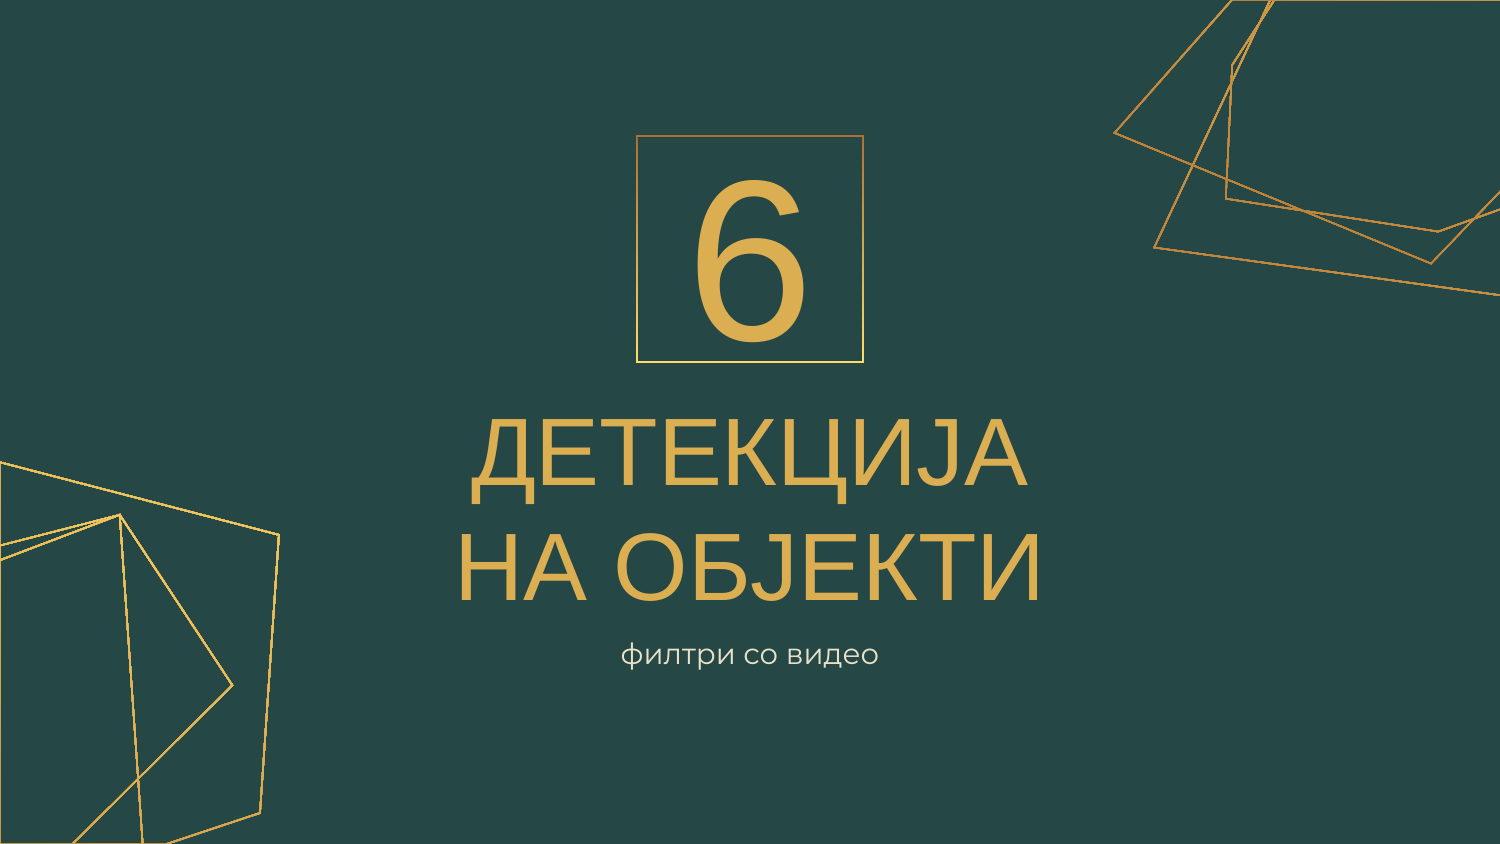

6
# ДЕТЕКЦИЈА НА ОБЈЕКТИ
филтри со видео